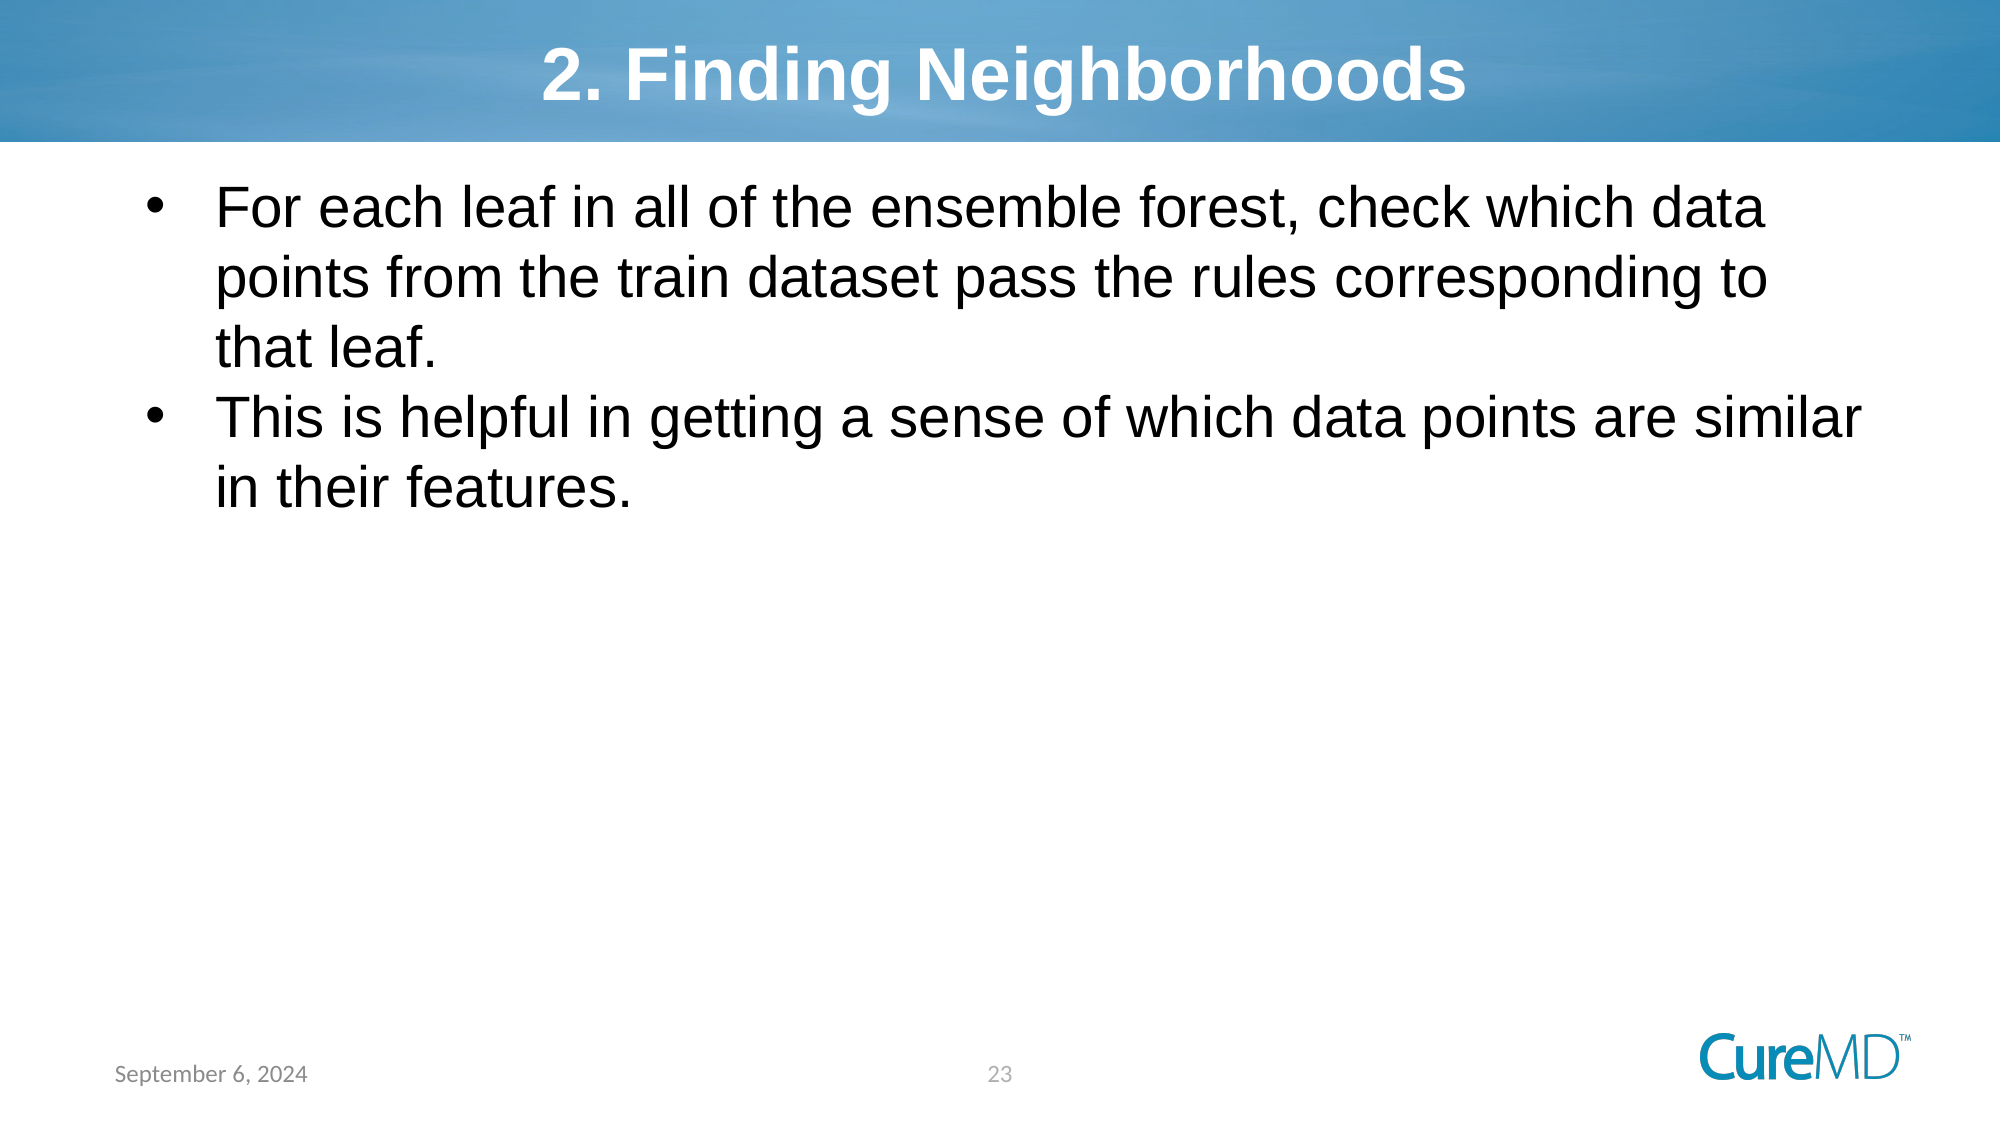

# 2. Finding Neighborhoods
For each leaf in all of the ensemble forest, check which data points from the train dataset pass the rules corresponding to that leaf.
This is helpful in getting a sense of which data points are similar in their features.

September 6, 2024
23